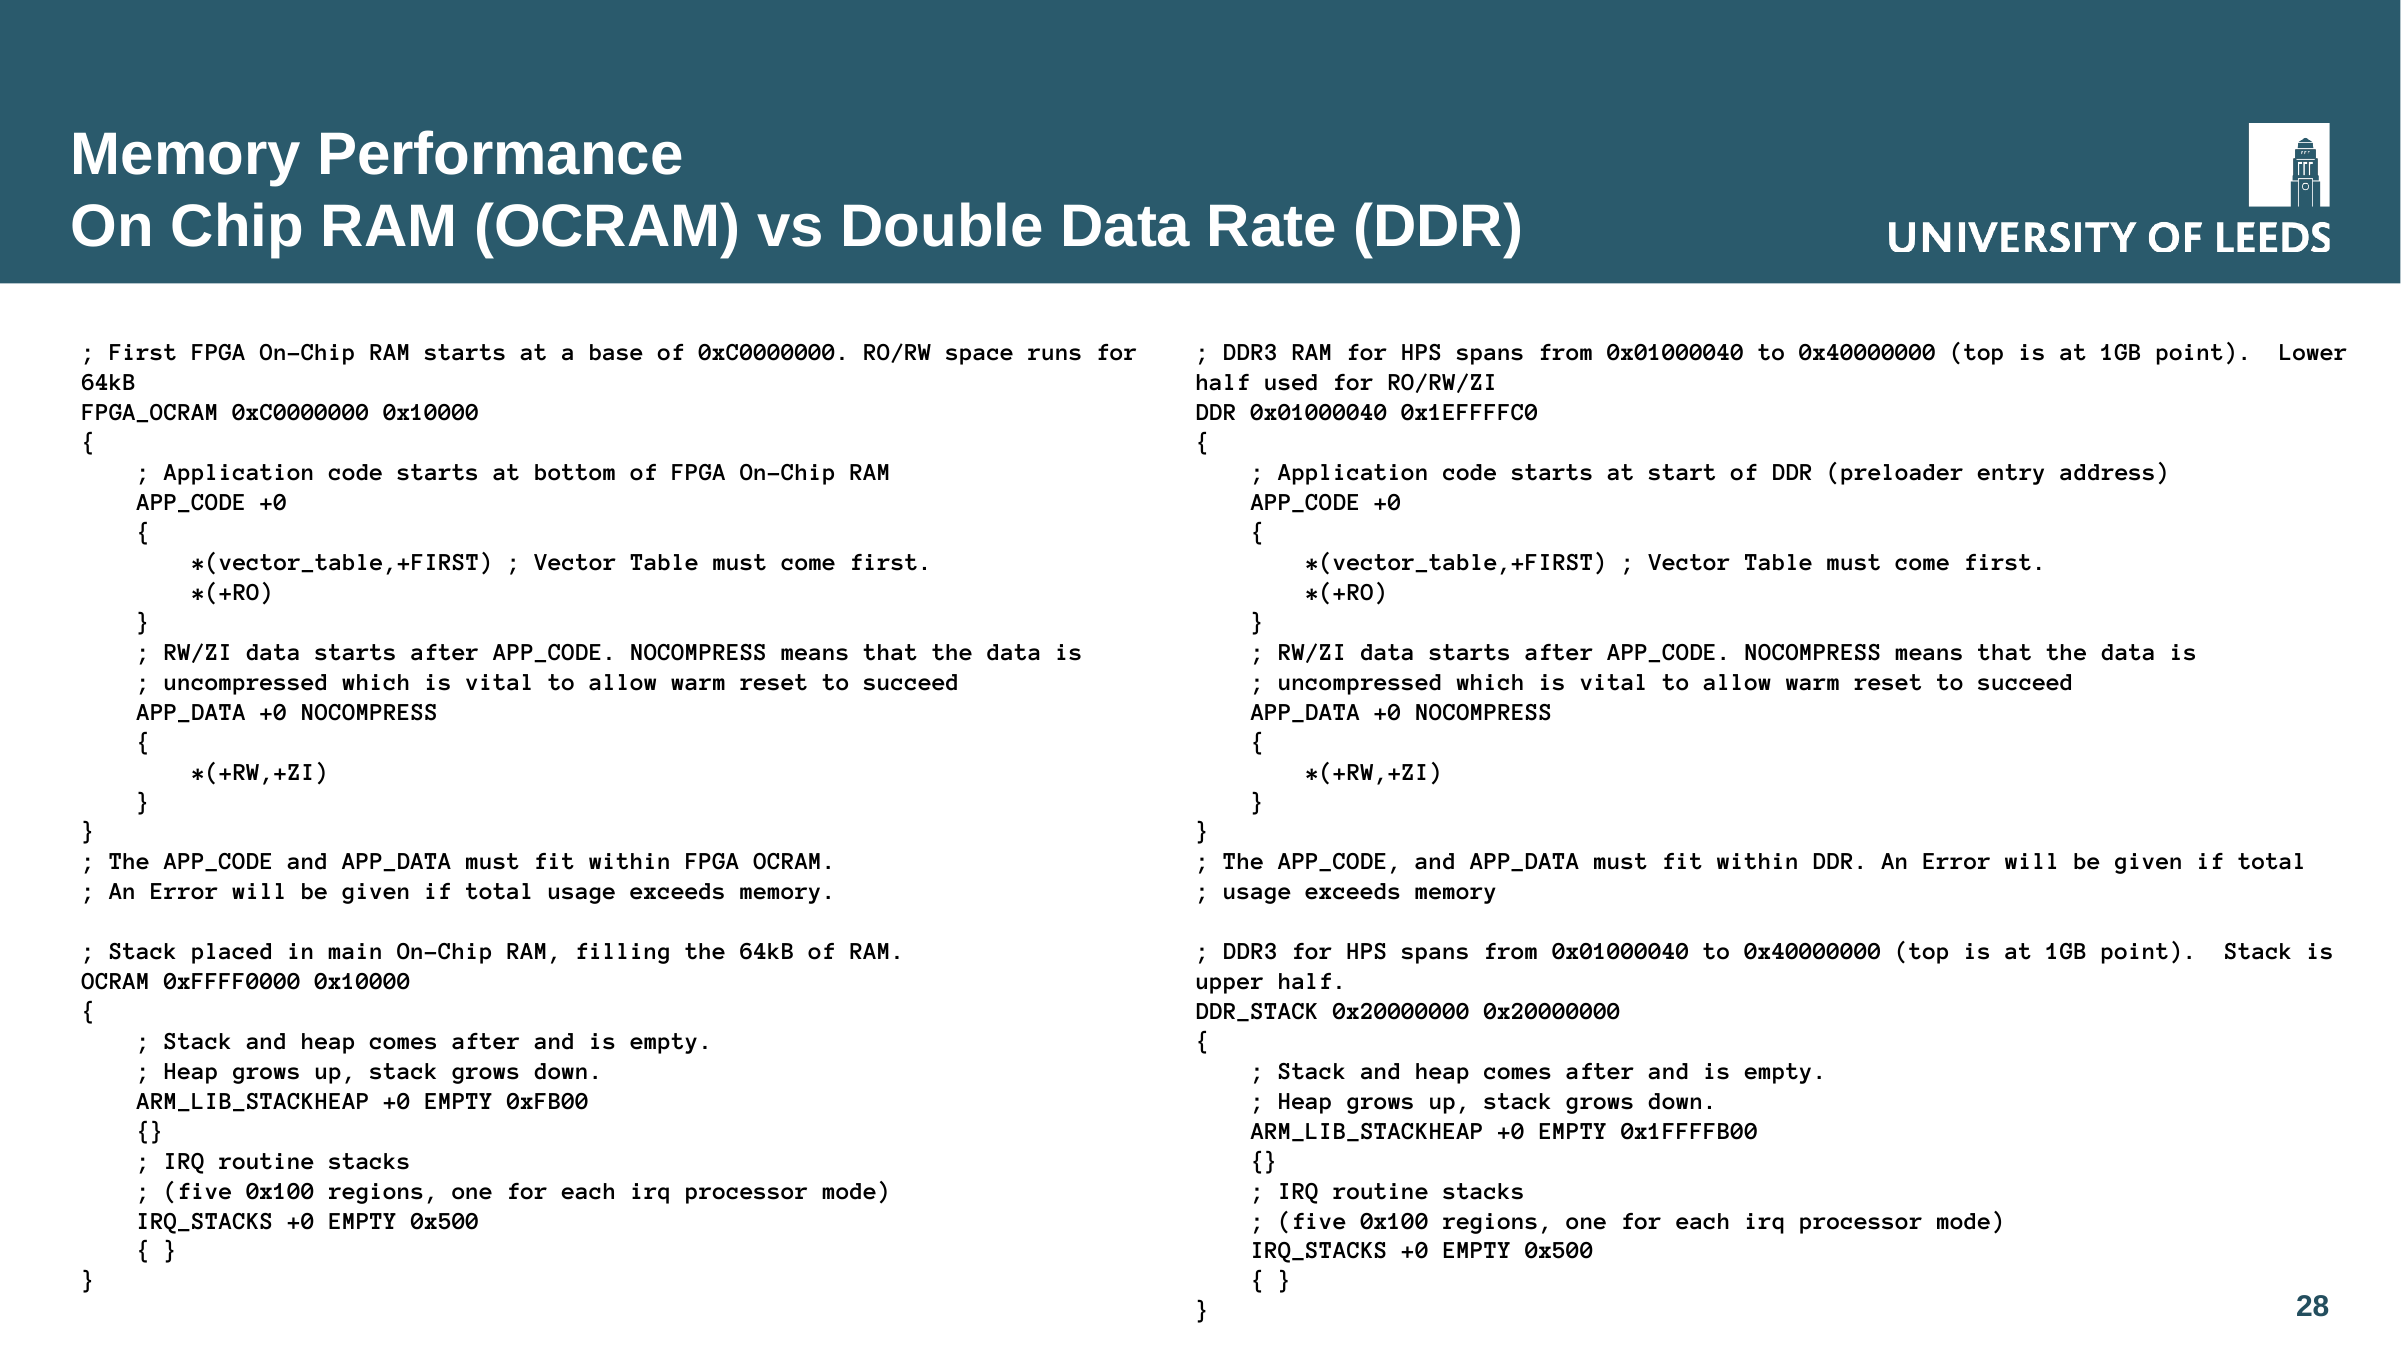

# Memory Performance On Chip RAM (OCRAM) vs Double Data Rate (DDR)
; First FPGA On-Chip RAM starts at a base of 0xC0000000. RO/RW space runs for 64kB
FPGA_OCRAM 0xC0000000 0x10000
{
    ; Application code starts at bottom of FPGA On-Chip RAM
    APP_CODE +0
    {
        *(vector_table,+FIRST) ; Vector Table must come first.
        *(+RO)
    }
    ; RW/ZI data starts after APP_CODE. NOCOMPRESS means that the data is
    ; uncompressed which is vital to allow warm reset to succeed
    APP_DATA +0 NOCOMPRESS
    {
        *(+RW,+ZI)
    }
}
; The APP_CODE and APP_DATA must fit within FPGA OCRAM.
; An Error will be given if total usage exceeds memory.

; Stack placed in main On-Chip RAM, filling the 64kB of RAM.
OCRAM 0xFFFF0000 0x10000
{
    ; Stack and heap comes after and is empty.
    ; Heap grows up, stack grows down.
    ARM_LIB_STACKHEAP +0 EMPTY 0xFB00
    {}
    ; IRQ routine stacks
    ; (five 0x100 regions, one for each irq processor mode)
    IRQ_STACKS +0 EMPTY 0x500
    { }
}

; DDR3 RAM for HPS spans from 0x01000040 to 0x40000000 (top is at 1GB point).  Lower half used for RO/RW/ZI
DDR 0x01000040 0x1EFFFFC0
{
    ; Application code starts at start of DDR (preloader entry address)
    APP_CODE +0
    {
        *(vector_table,+FIRST) ; Vector Table must come first.
        *(+RO)
    }
    ; RW/ZI data starts after APP_CODE. NOCOMPRESS means that the data is
    ; uncompressed which is vital to allow warm reset to succeed
    APP_DATA +0 NOCOMPRESS
    {
        *(+RW,+ZI)
    }
}
; The APP_CODE, and APP_DATA must fit within DDR. An Error will be given if total
; usage exceeds memory

; DDR3 for HPS spans from 0x01000040 to 0x40000000 (top is at 1GB point).  Stack is upper half.
DDR_STACK 0x20000000 0x20000000
{
    ; Stack and heap comes after and is empty.
    ; Heap grows up, stack grows down.
    ARM_LIB_STACKHEAP +0 EMPTY 0x1FFFFB00
    {}
    ; IRQ routine stacks
    ; (five 0x100 regions, one for each irq processor mode)
    IRQ_STACKS +0 EMPTY 0x500
    { }
}